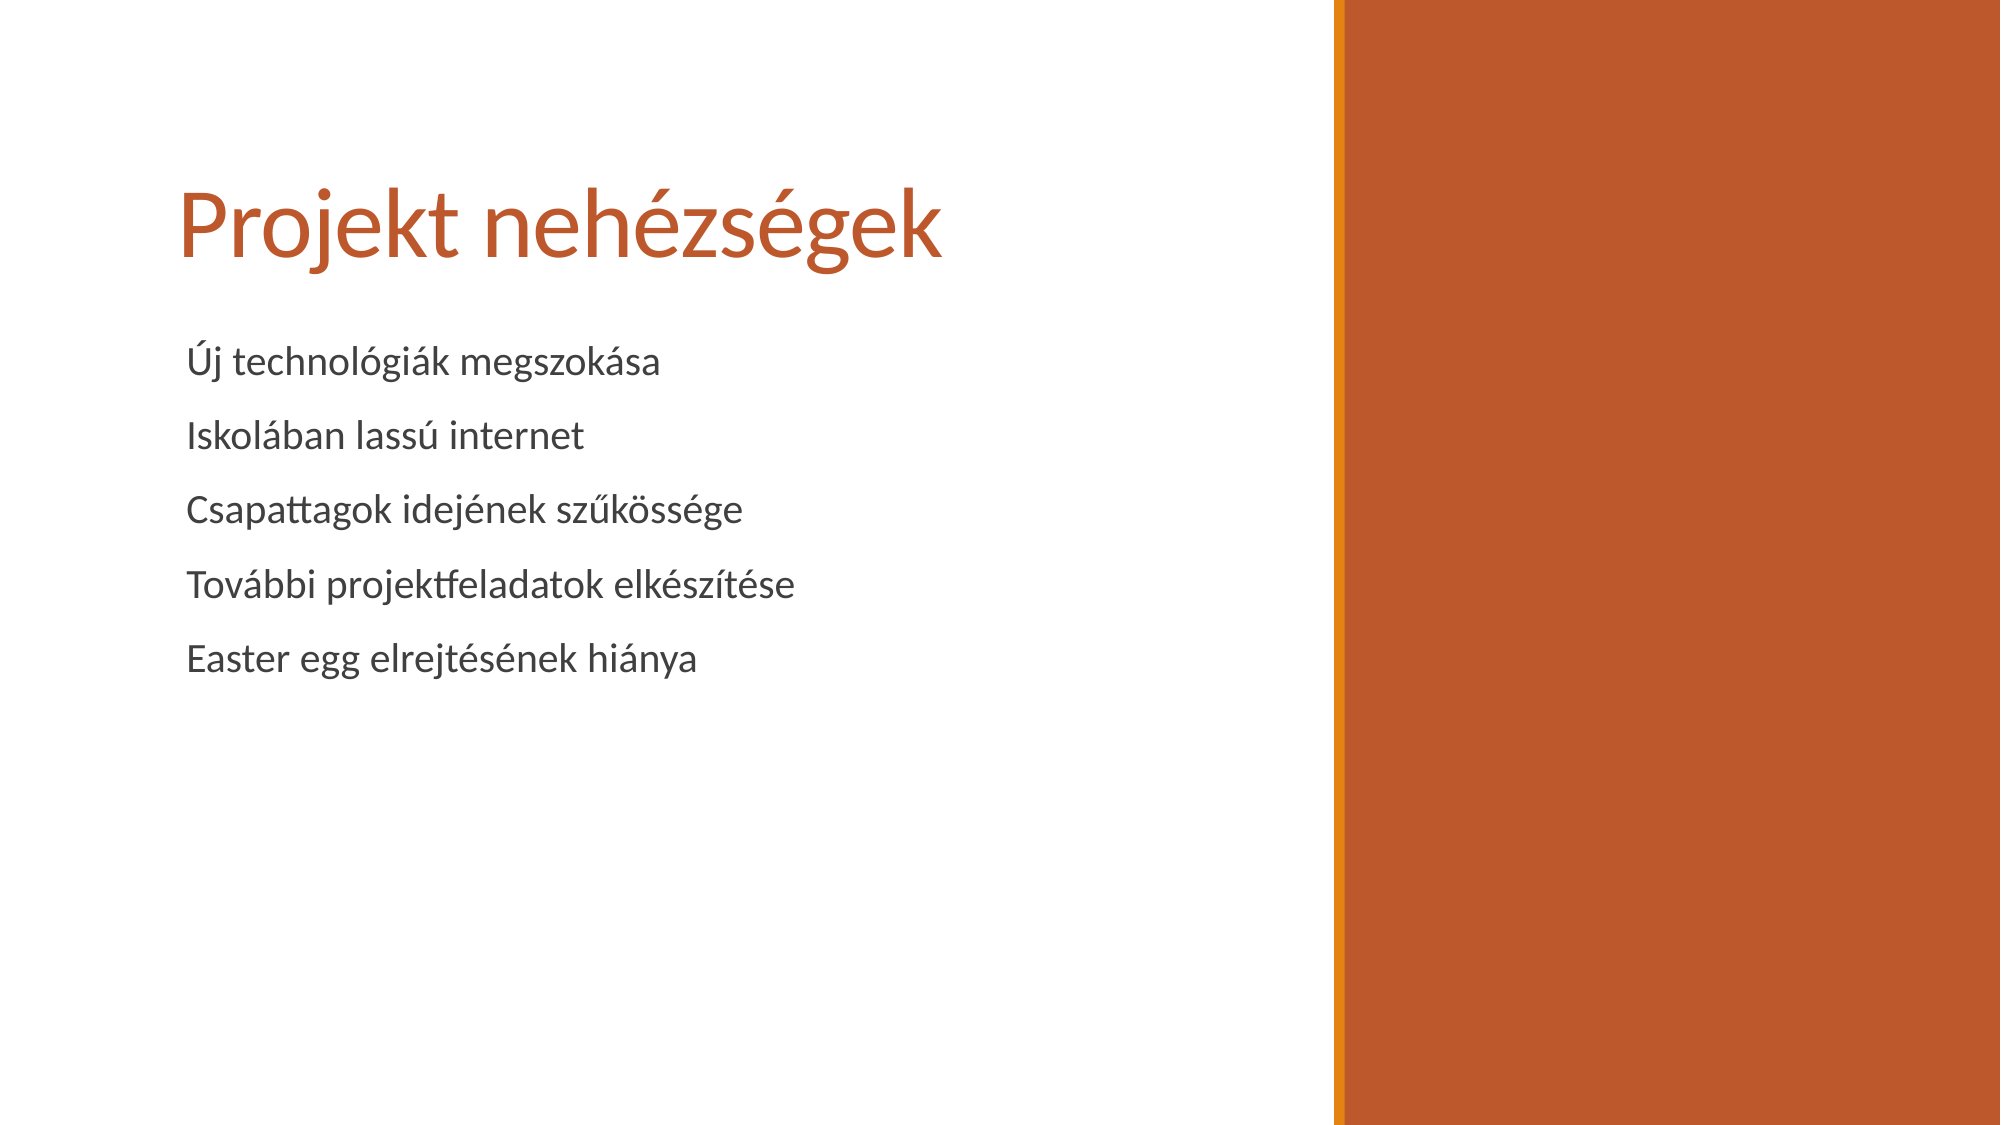

# Projekt nehézségek
Új technológiák megszokása
Iskolában lassú internet
Csapattagok idejének szűkössége
További projektfeladatok elkészítése
Easter egg elrejtésének hiánya